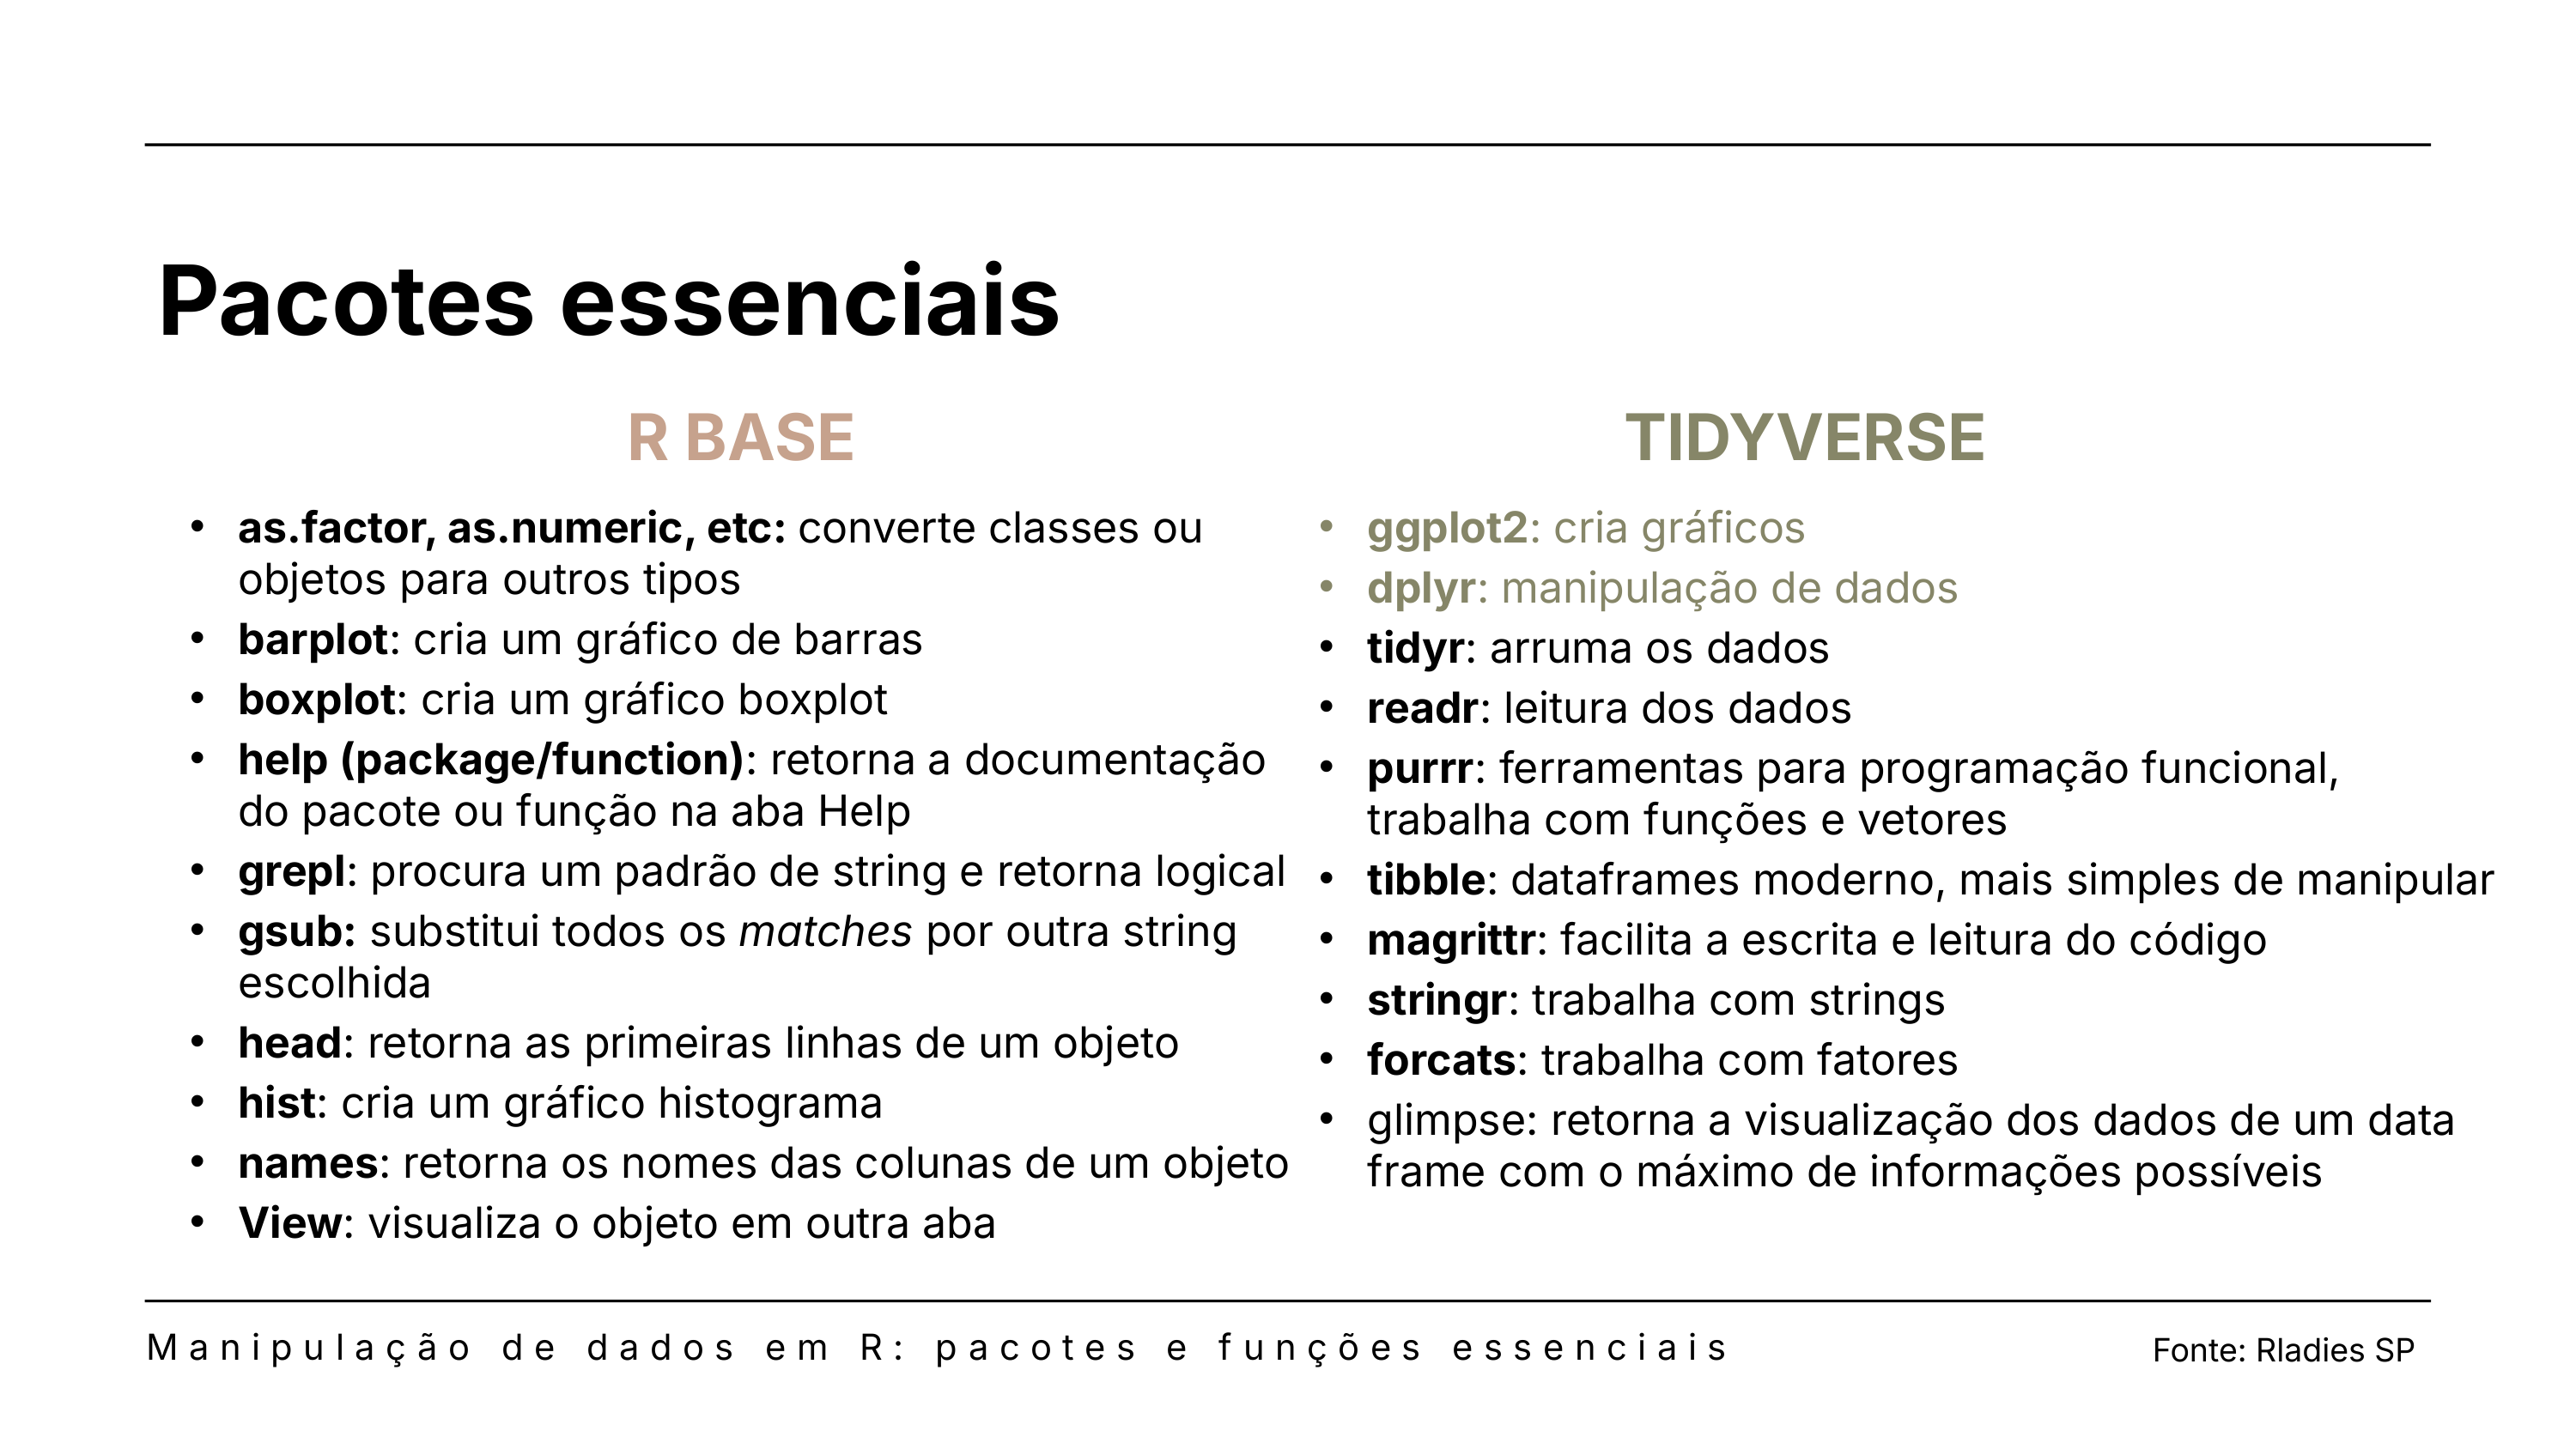

Pacotes essenciais
R BASE
# TIDYVERSE
as.factor, as.numeric, etc: converte classes ou objetos para outros tipos
barplot: cria um gráfico de barras
boxplot: cria um gráfico boxplot
help (package/function): retorna a documentação do pacote ou função na aba Help
grepl: procura um padrão de string e retorna logical
gsub: substitui todos os matches por outra string escolhida
head: retorna as primeiras linhas de um objeto
hist: cria um gráfico histograma
names: retorna os nomes das colunas de um objeto
View: visualiza o objeto em outra aba
ggplot2: cria gráficos
dplyr: manipulação de dados
tidyr: arruma os dados
readr: leitura dos dados
purrr: ferramentas para programação funcional, trabalha com funções e vetores
tibble: dataframes moderno, mais simples de manipular
magrittr: facilita a escrita e leitura do código
stringr: trabalha com strings
forcats: trabalha com fatores
glimpse: retorna a visualização dos dados de um data frame com o máximo de informações possíveis

Manipulação de dados em R: pacotes e funções essenciais
Fonte: Rladies SP